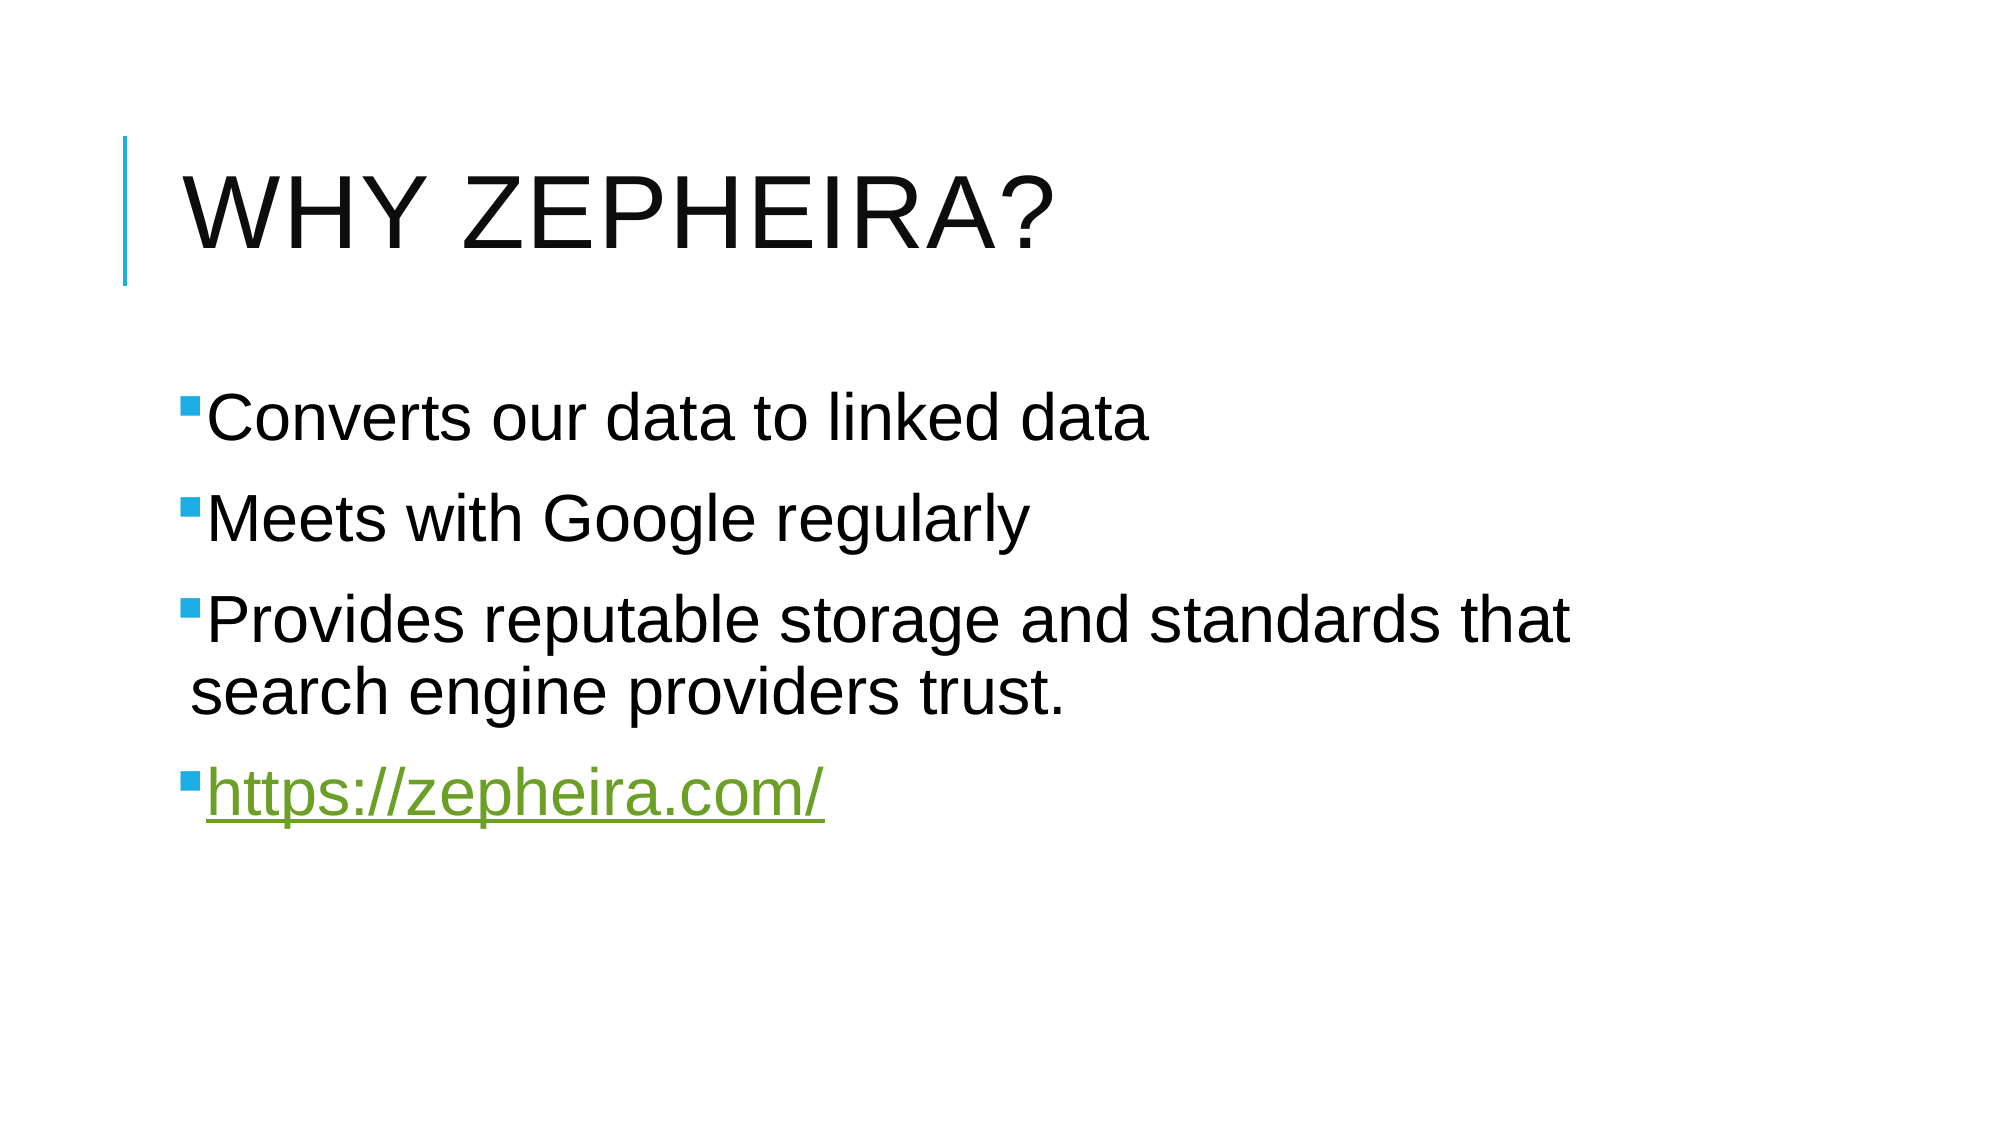

# Why Zepheira?
Converts our data to linked data
Meets with Google regularly
Provides reputable storage and standards that search engine providers trust.
https://zepheira.com/